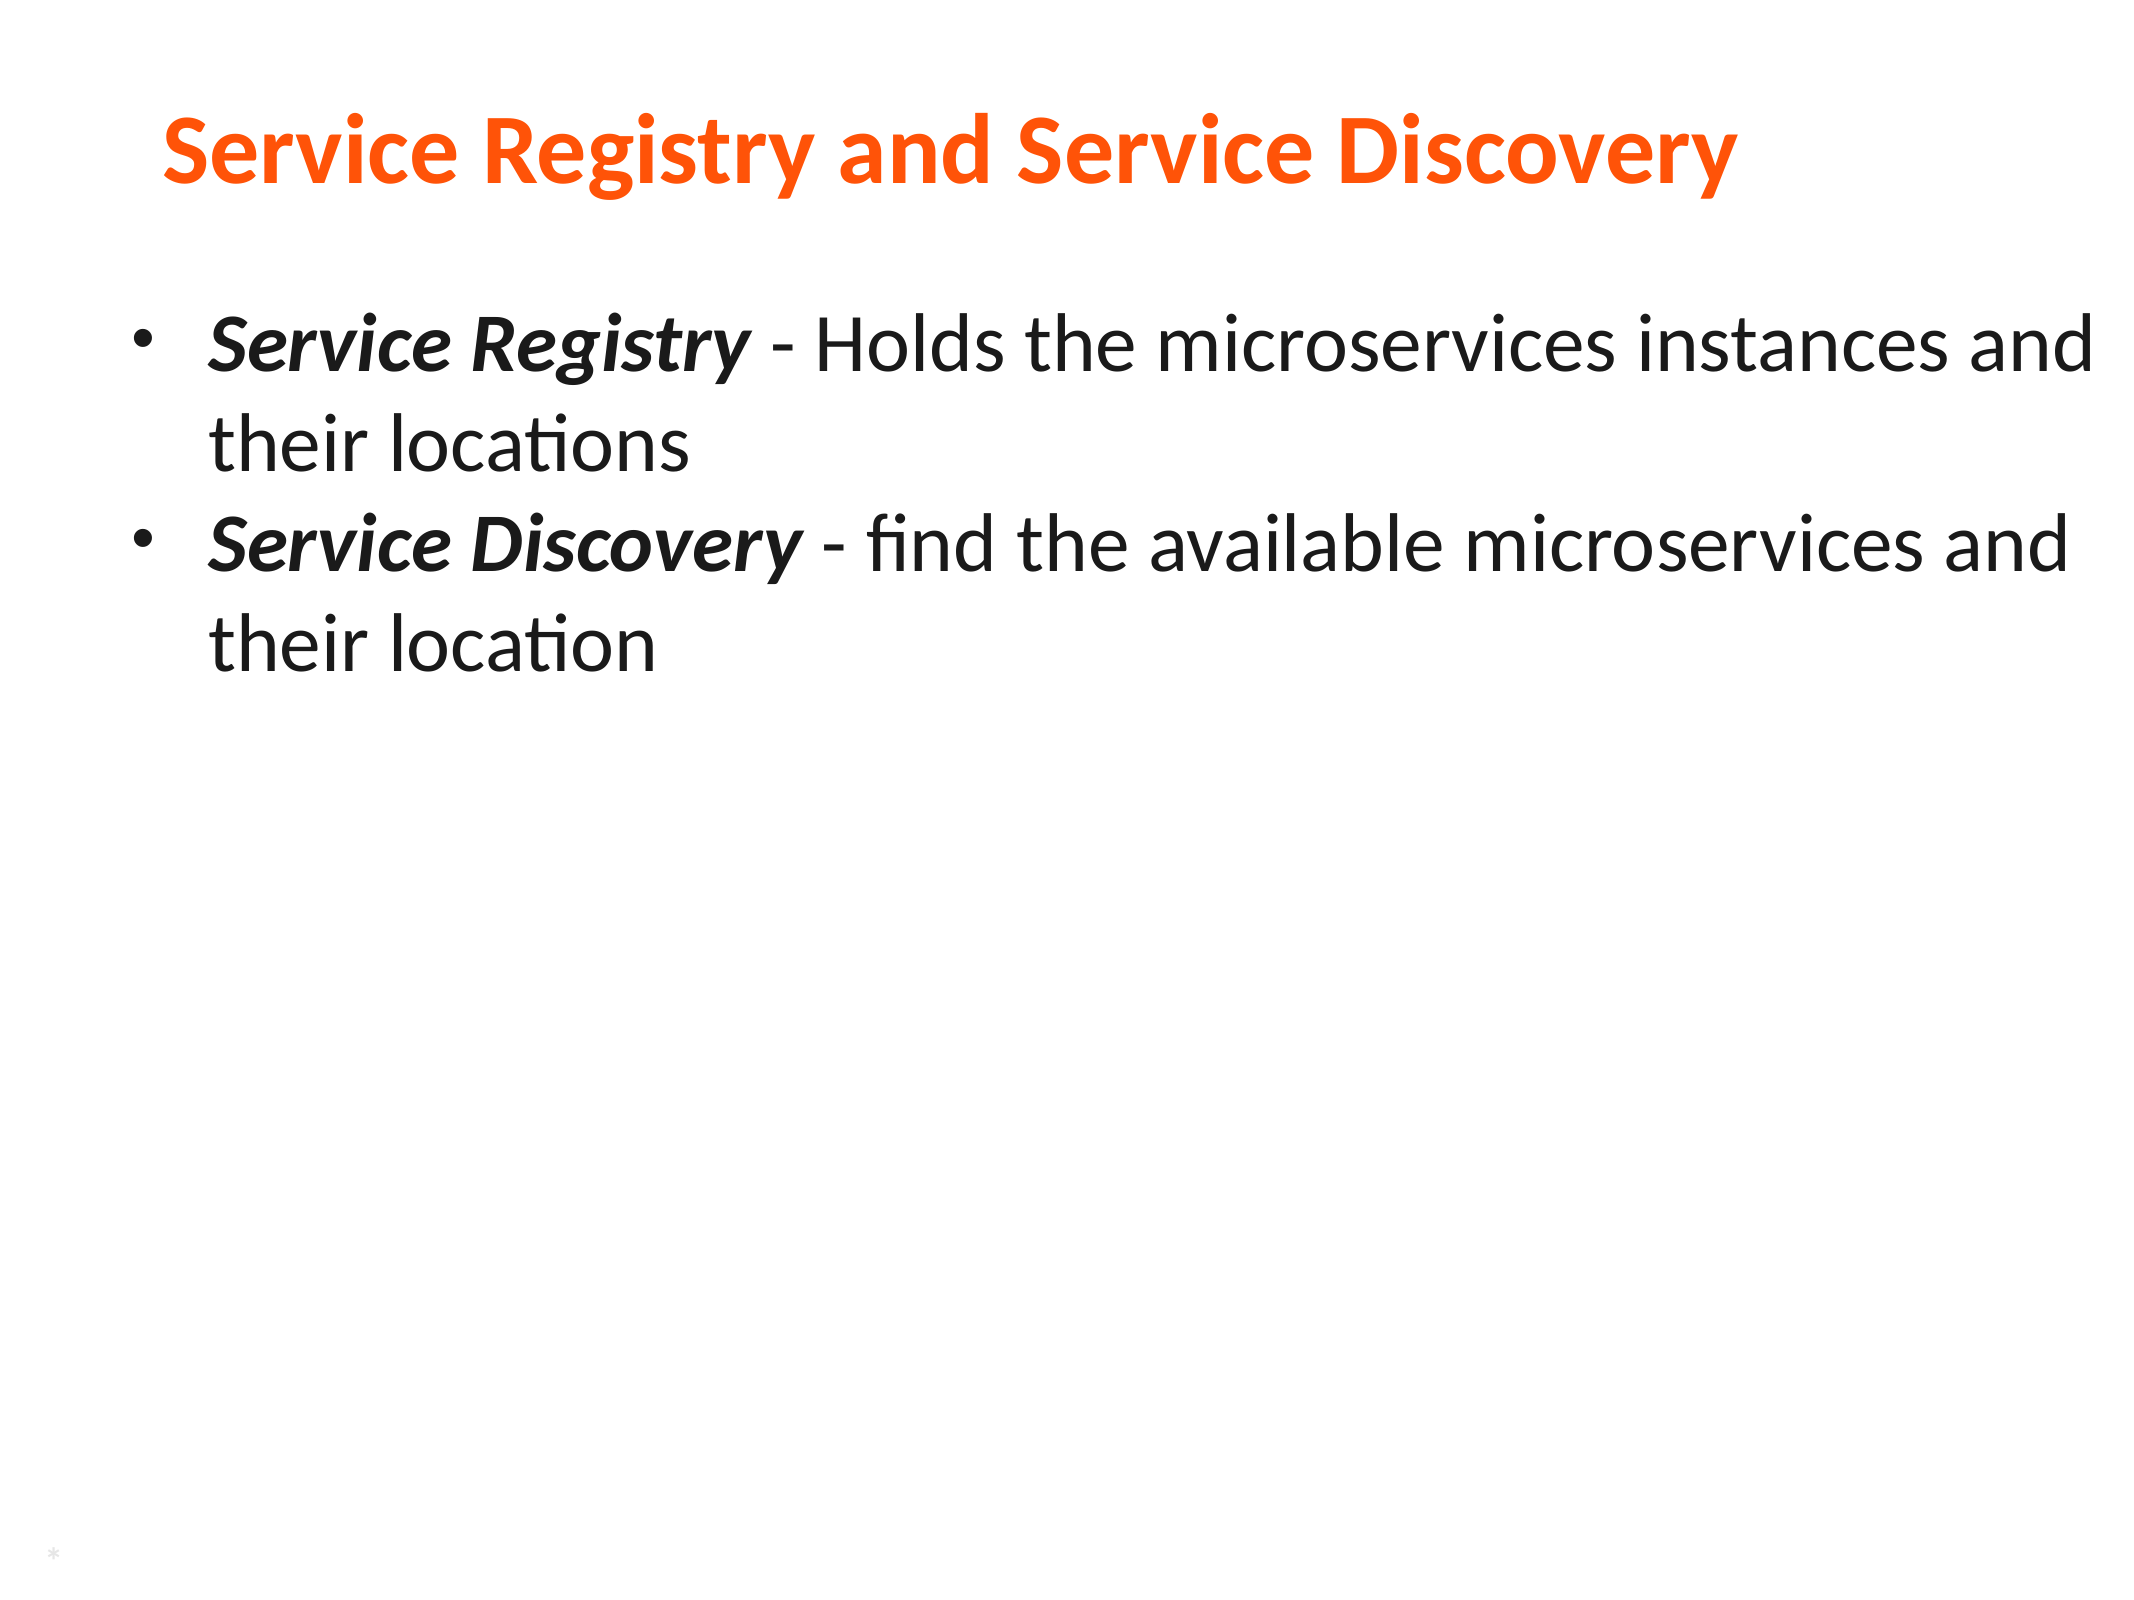

# Service Registry and Service Discovery
Service Registry - Holds the microservices instances and their locations
Service Discovery - find the available microservices and their location
*